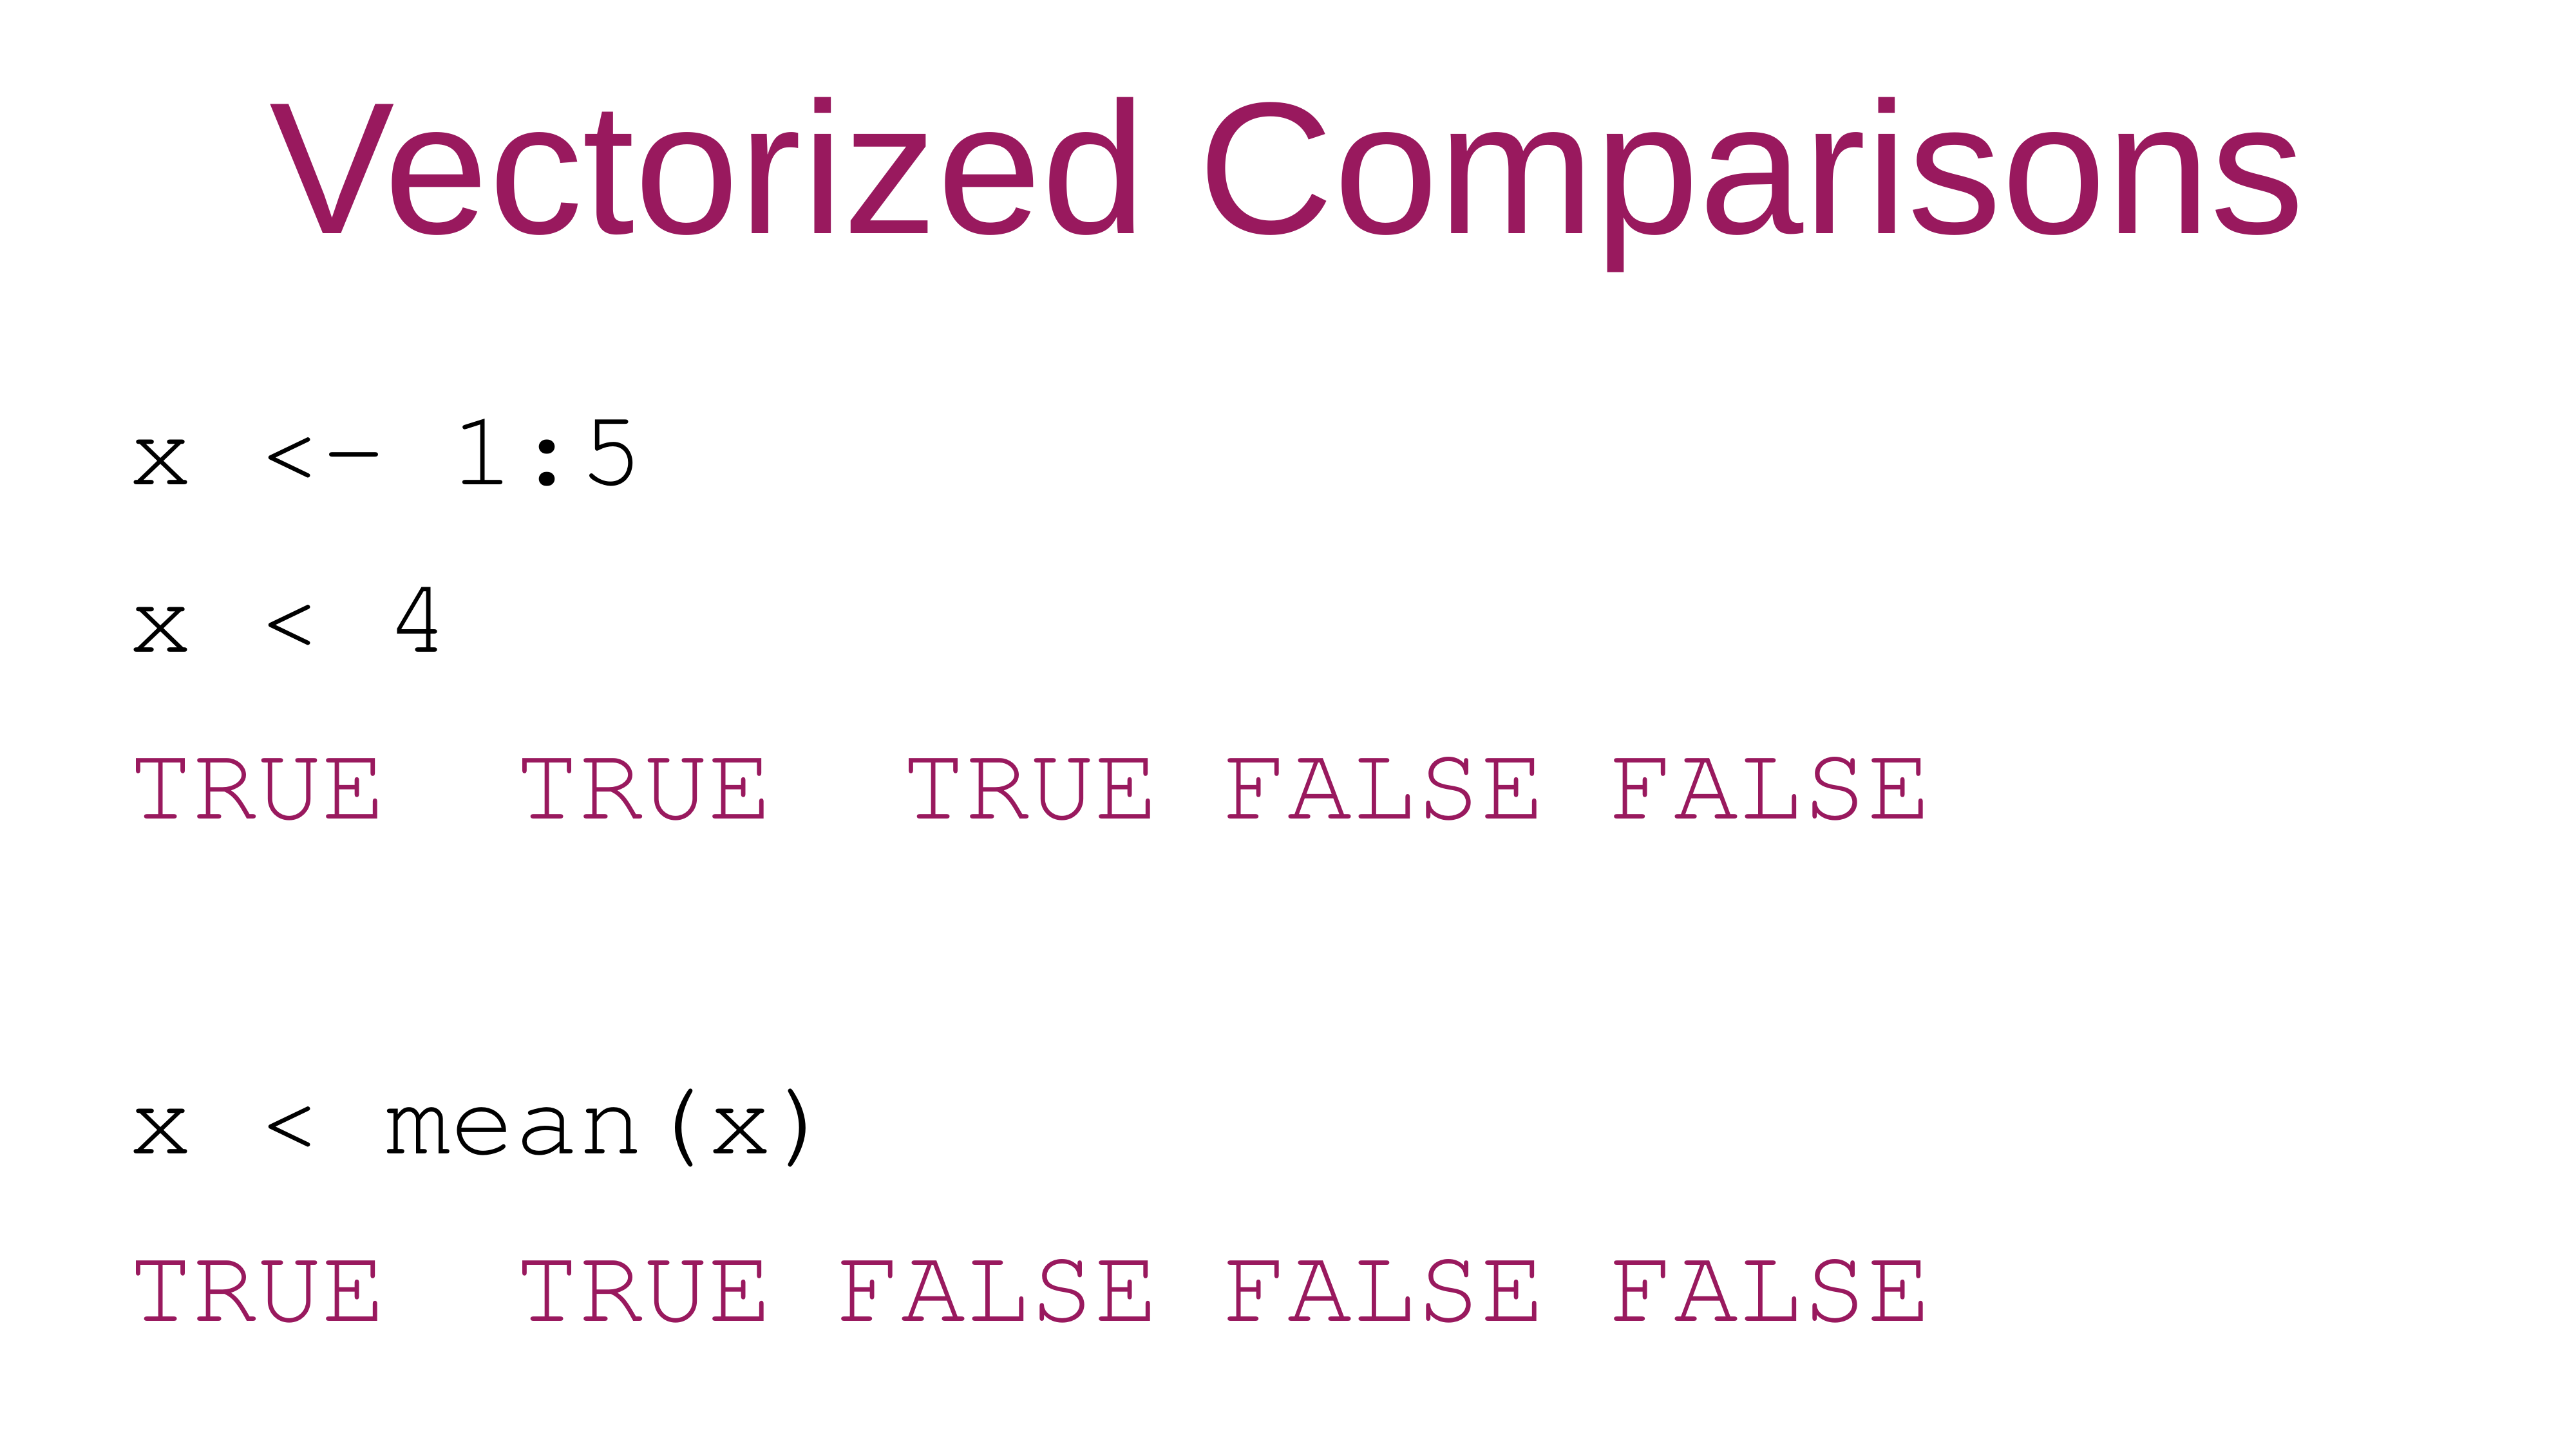

Vectorized Comparisons
x <- 1:5
x < 4
TRUE  TRUE  TRUE FALSE FALSE

x < mean(x)
TRUE  TRUE FALSE FALSE FALSE